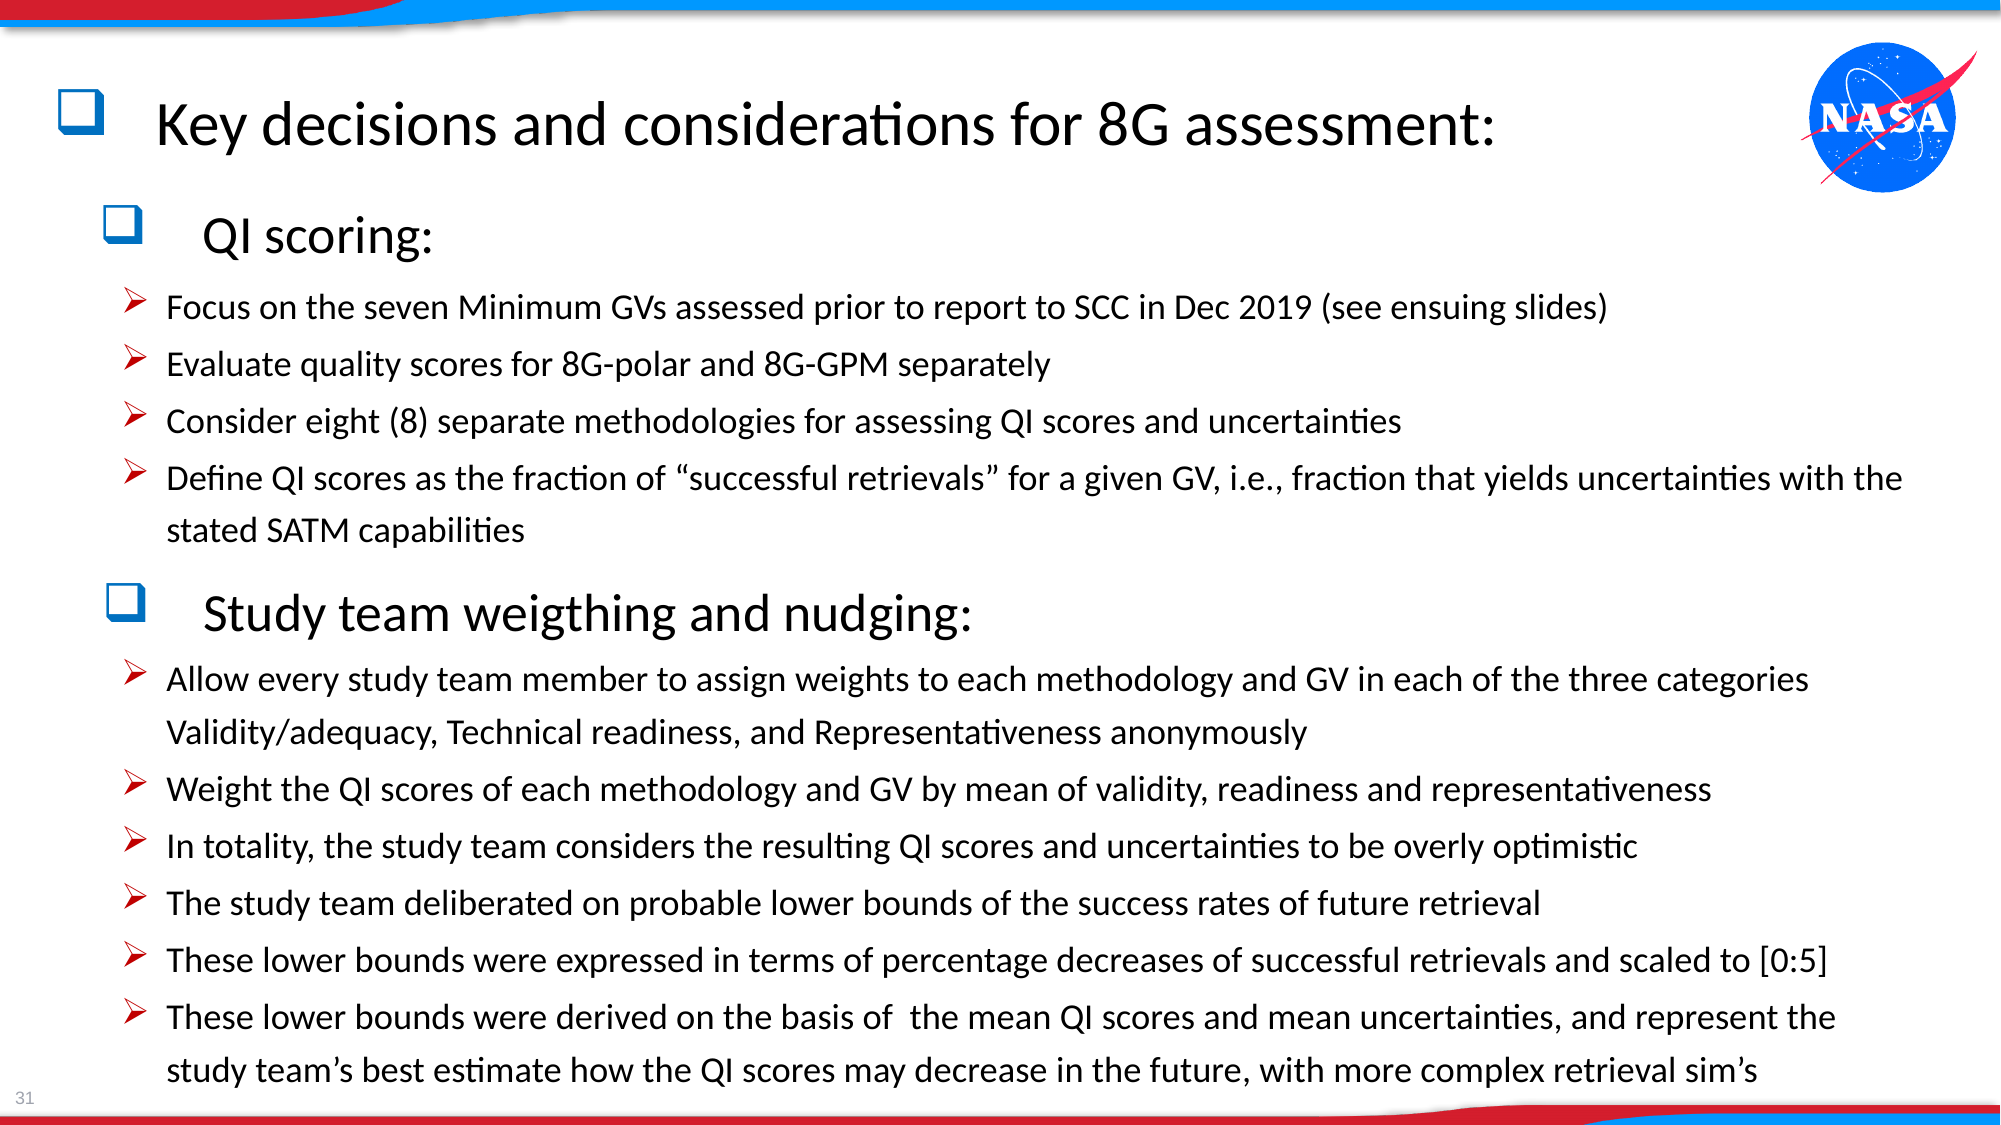

Key decisions and considerations for 8G assessment:
QI scoring:
Focus on the seven Minimum GVs assessed prior to report to SCC in Dec 2019 (see ensuing slides)
Evaluate quality scores for 8G-polar and 8G-GPM separately
Consider eight (8) separate methodologies for assessing QI scores and uncertainties
Define QI scores as the fraction of “successful retrievals” for a given GV, i.e., fraction that yields uncertainties with the stated SATM capabilities
Study team weigthing and nudging:
Allow every study team member to assign weights to each methodology and GV in each of the three categories Validity/adequacy, Technical readiness, and Representativeness anonymously
Weight the QI scores of each methodology and GV by mean of validity, readiness and representativeness
In totality, the study team considers the resulting QI scores and uncertainties to be overly optimistic
The study team deliberated on probable lower bounds of the success rates of future retrieval
These lower bounds were expressed in terms of percentage decreases of successful retrievals and scaled to [0:5]
These lower bounds were derived on the basis of  the mean QI scores and mean uncertainties, and represent the study team’s best estimate how the QI scores may decrease in the future, with more complex retrieval sim’s

31